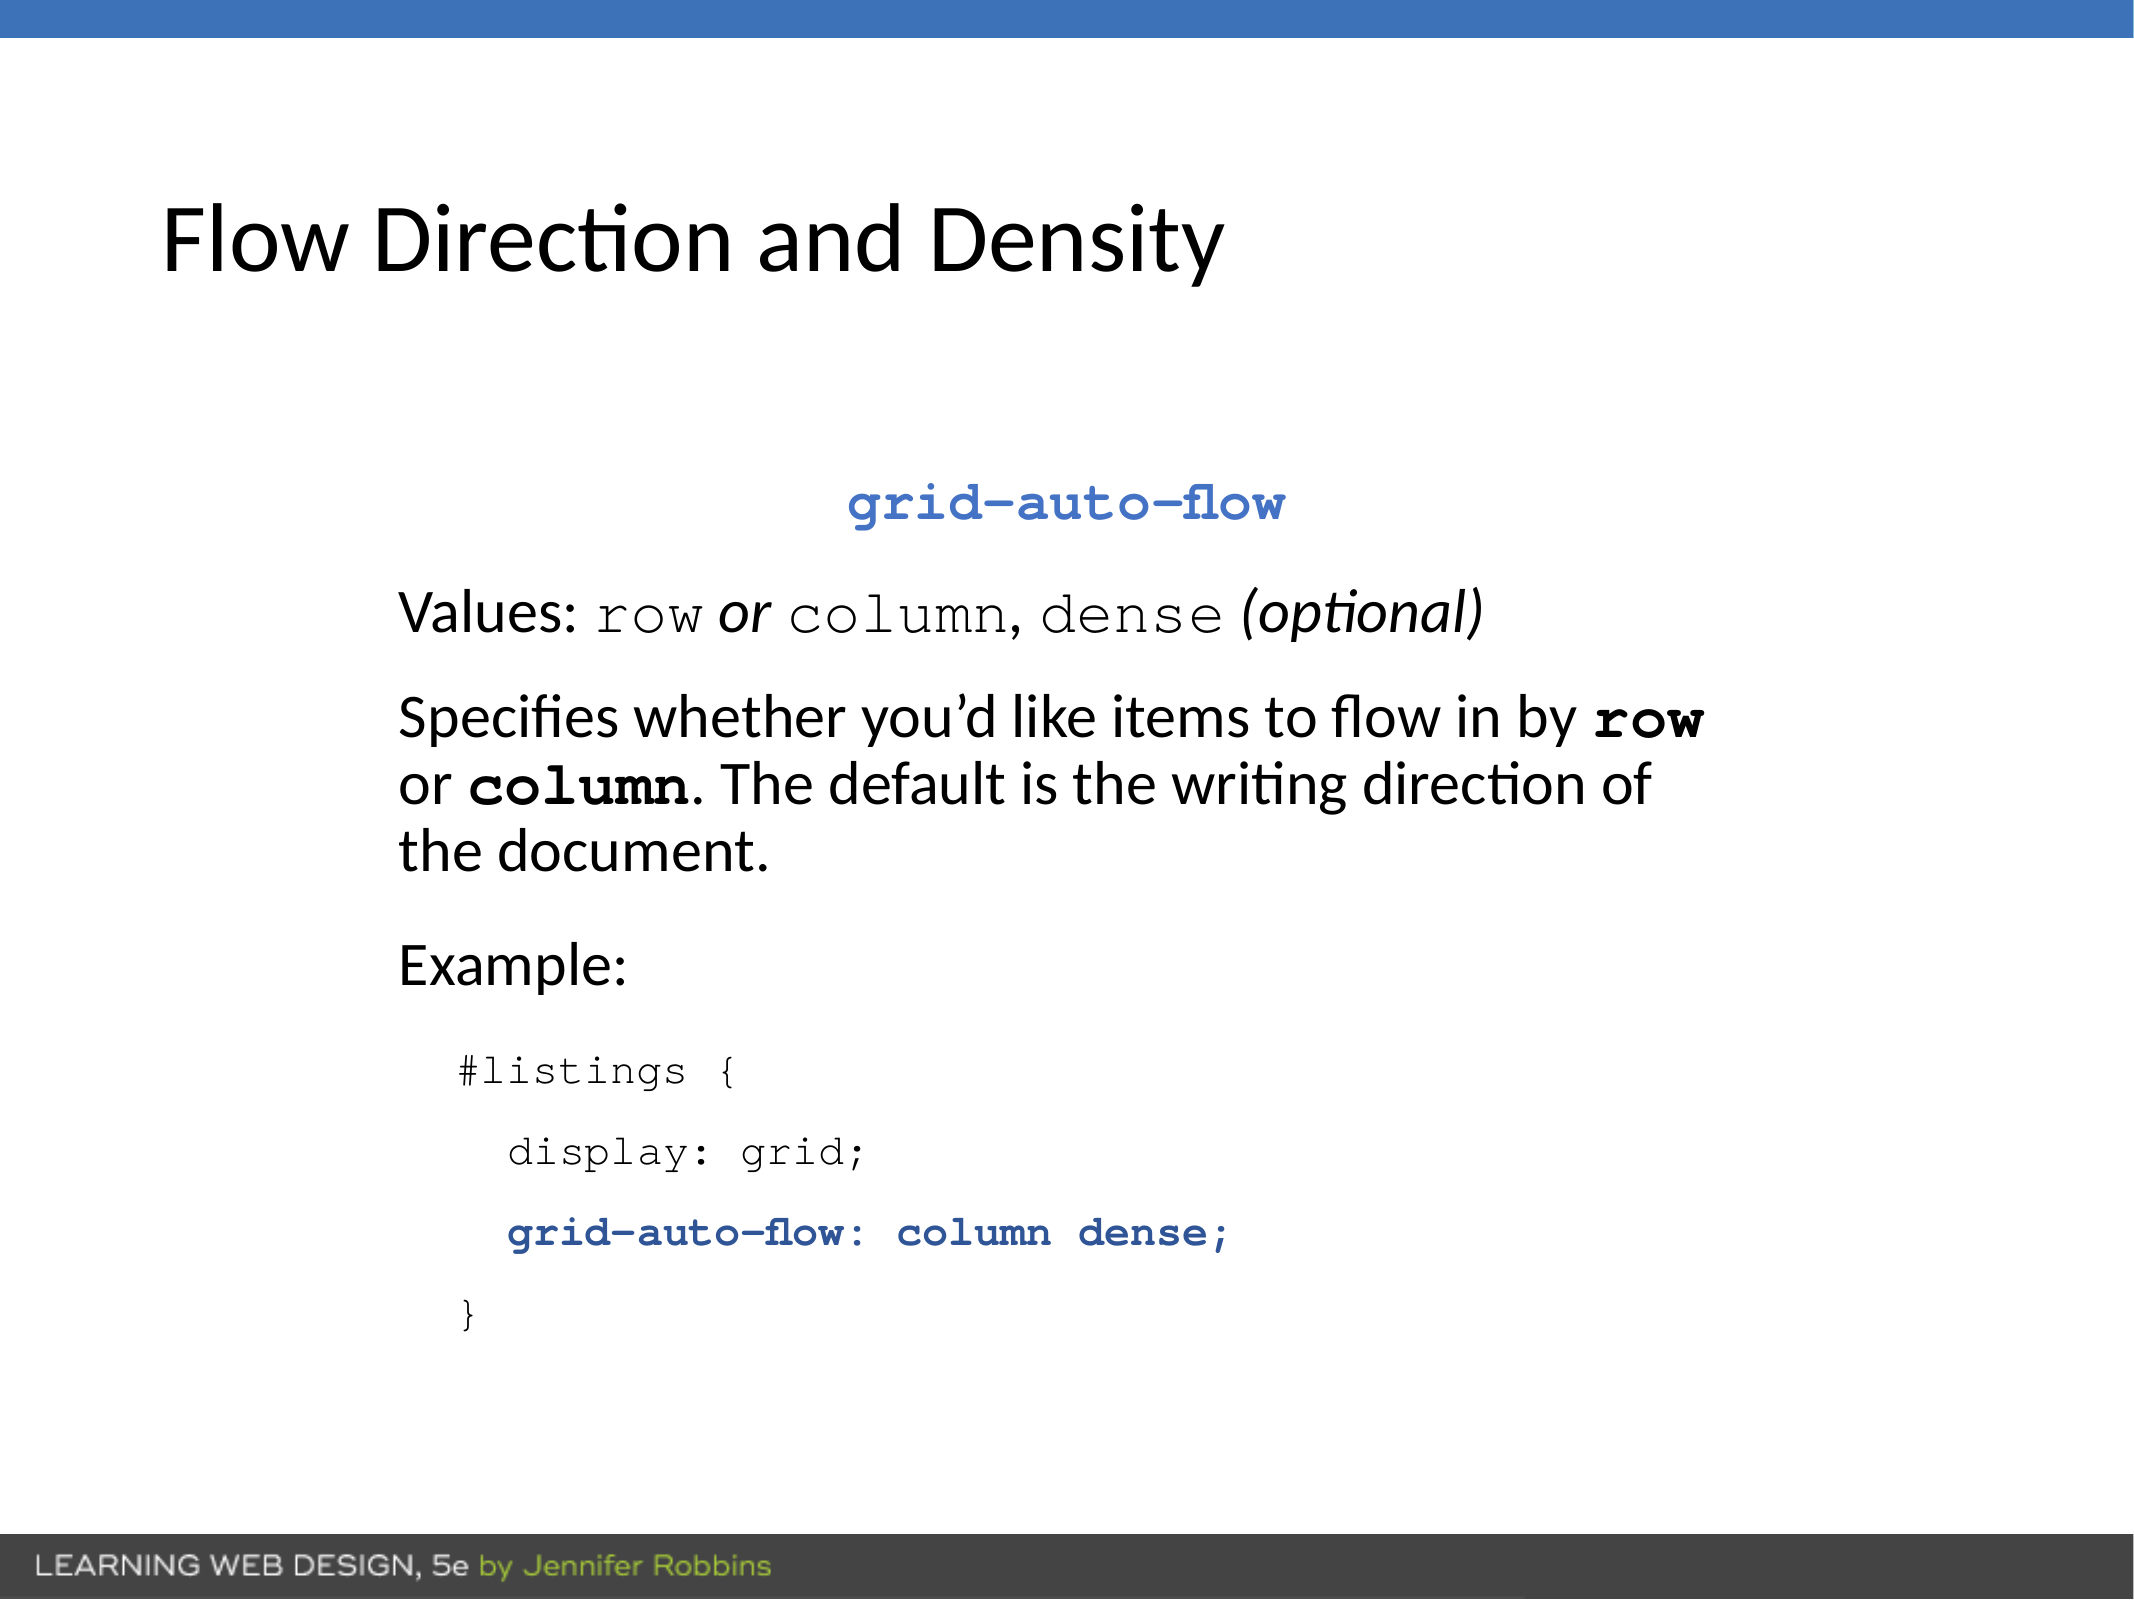

# Flow Direction and Density
grid-auto-flow
Values: row or column, dense (optional)
Specifies whether you’d like items to flow in by row or column. The default is the writing direction of the document.
Example:
#listings {
  display: grid;
  grid-auto-flow: column dense;
}